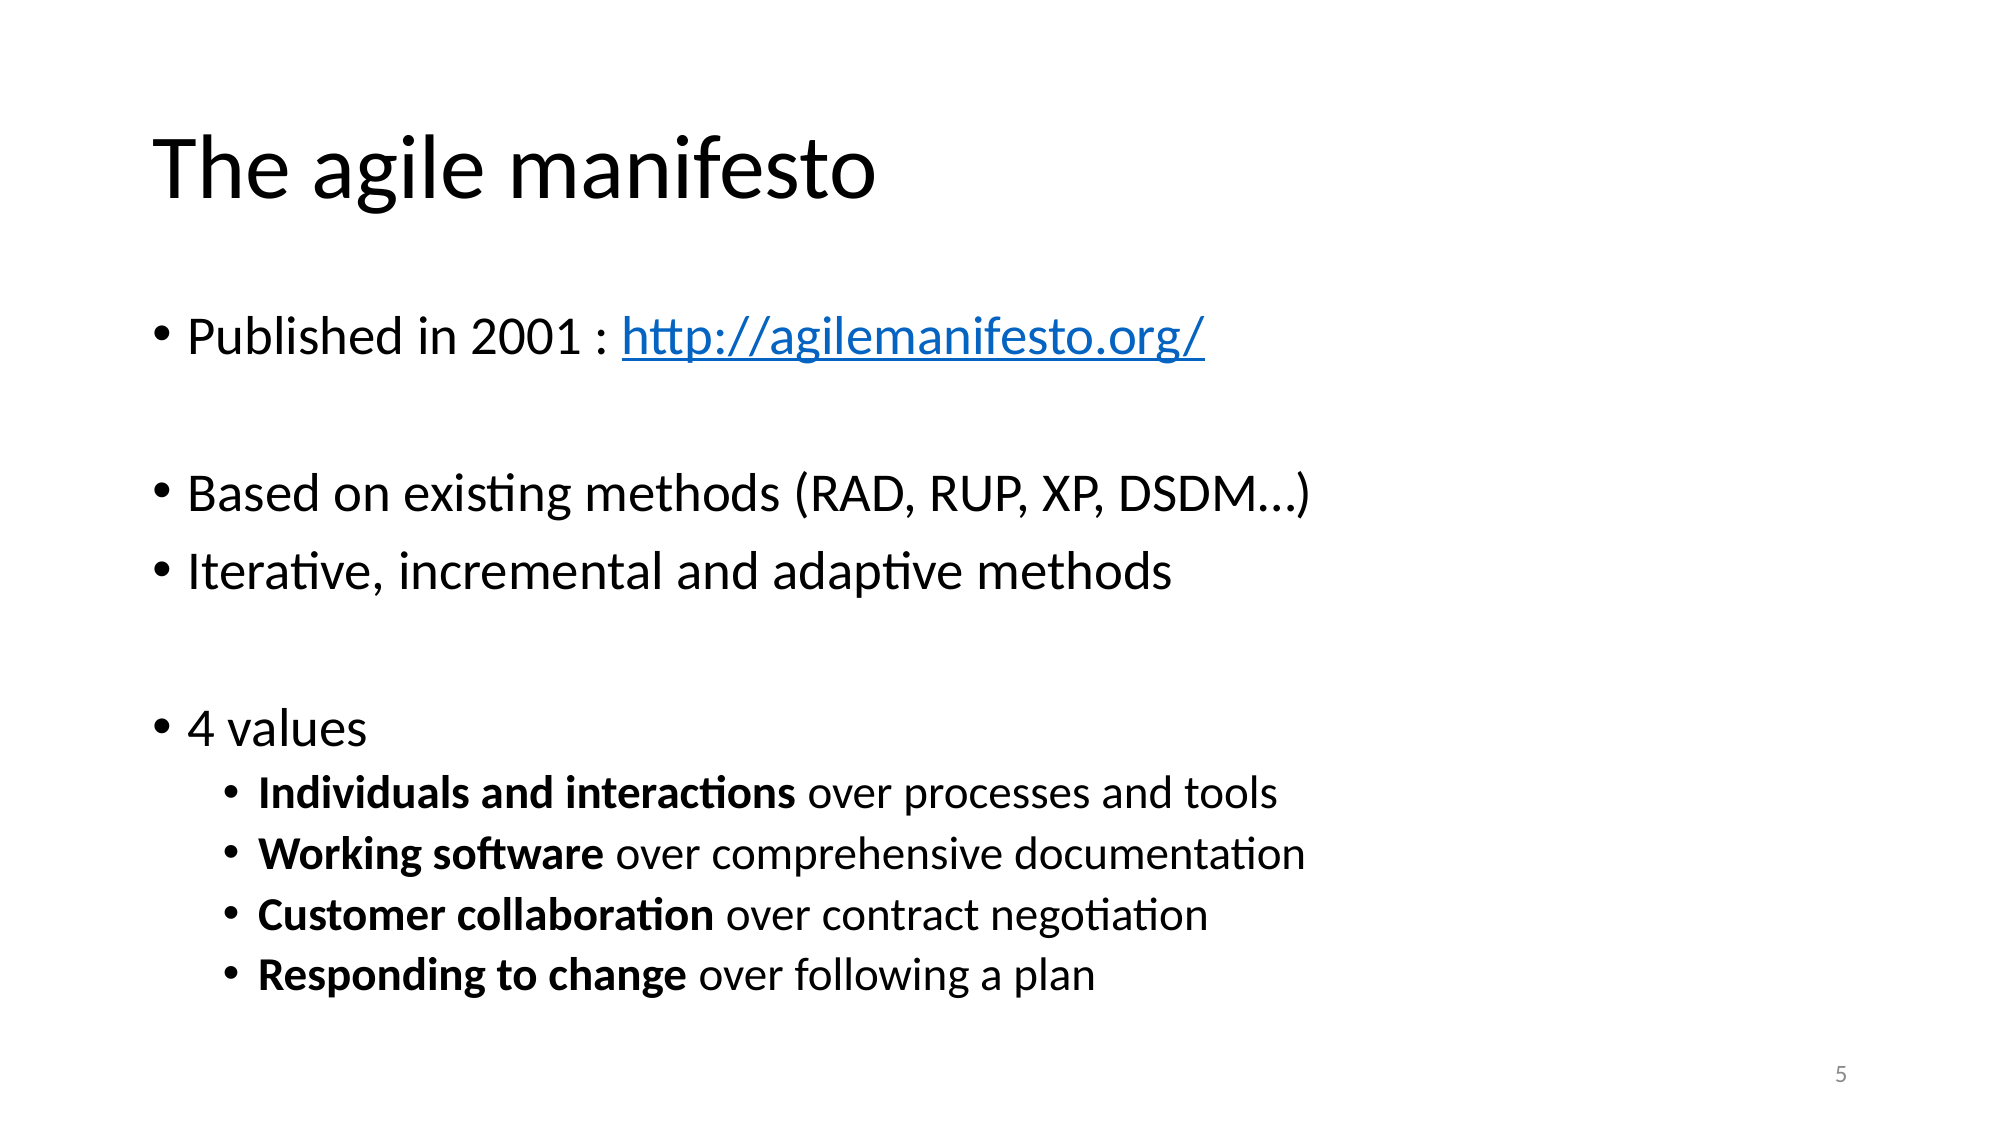

# The agile manifesto
Published in 2001 : http://agilemanifesto.org/

Based on existing methods (RAD, RUP, XP, DSDM…)
Iterative, incremental and adaptive methods

4 values
Individuals and interactions over processes and tools
Working software over comprehensive documentation
Customer collaboration over contract negotiation
Responding to change over following a plan
5